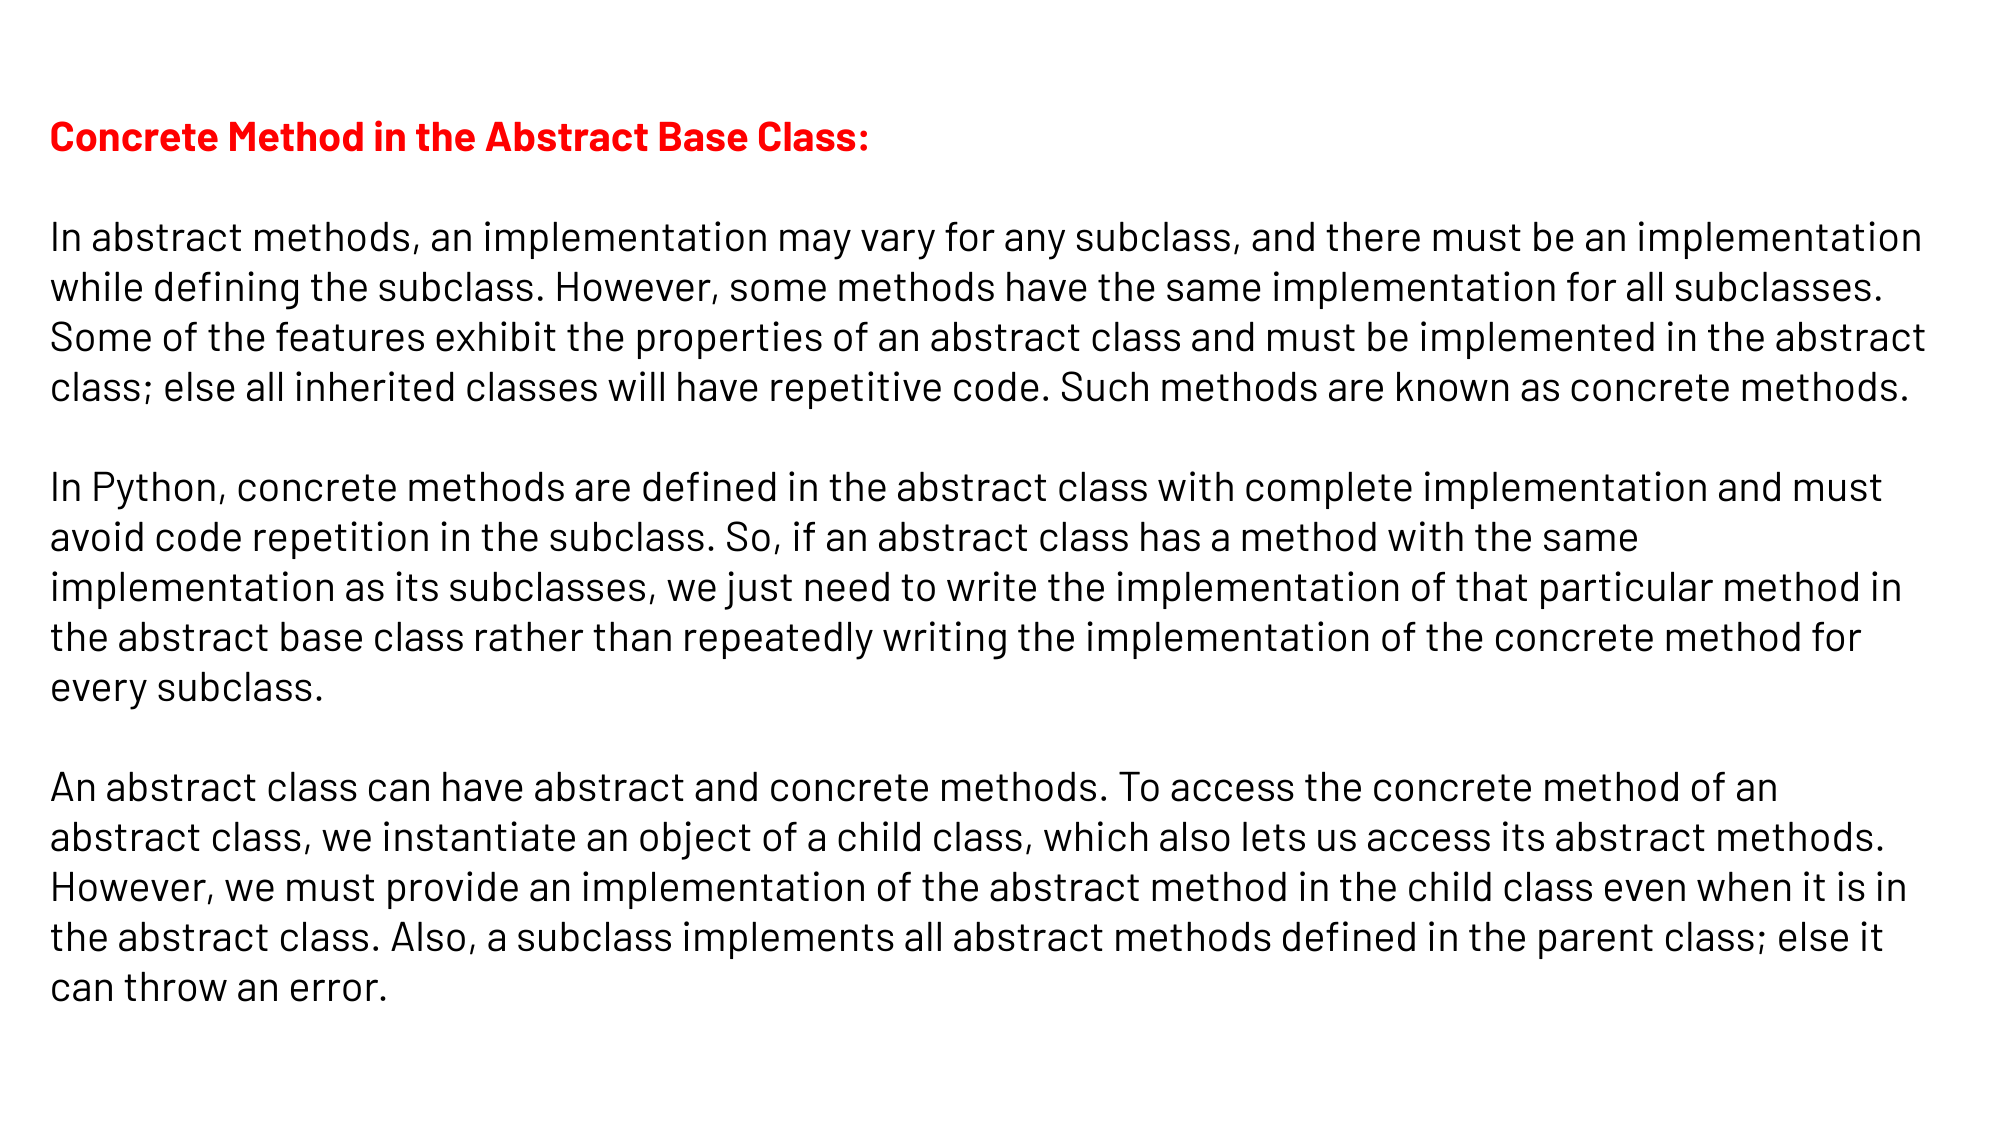

Concrete Method in the Abstract Base Class:

In abstract methods, an implementation may vary for any subclass, and there must be an implementation while defining the subclass. However, some methods have the same implementation for all subclasses. Some of the features exhibit the properties of an abstract class and must be implemented in the abstract class; else all inherited classes will have repetitive code. Such methods are known as concrete methods.

In Python, concrete methods are defined in the abstract class with complete implementation and must avoid code repetition in the subclass. So, if an abstract class has a method with the same implementation as its subclasses, we just need to write the implementation of that particular method in the abstract base class rather than repeatedly writing the implementation of the concrete method for every subclass.

An abstract class can have abstract and concrete methods. To access the concrete method of an abstract class, we instantiate an object of a child class, which also lets us access its abstract methods. However, we must provide an implementation of the abstract method in the child class even when it is in the abstract class. Also, a subclass implements all abstract methods defined in the parent class; else it can throw an error.